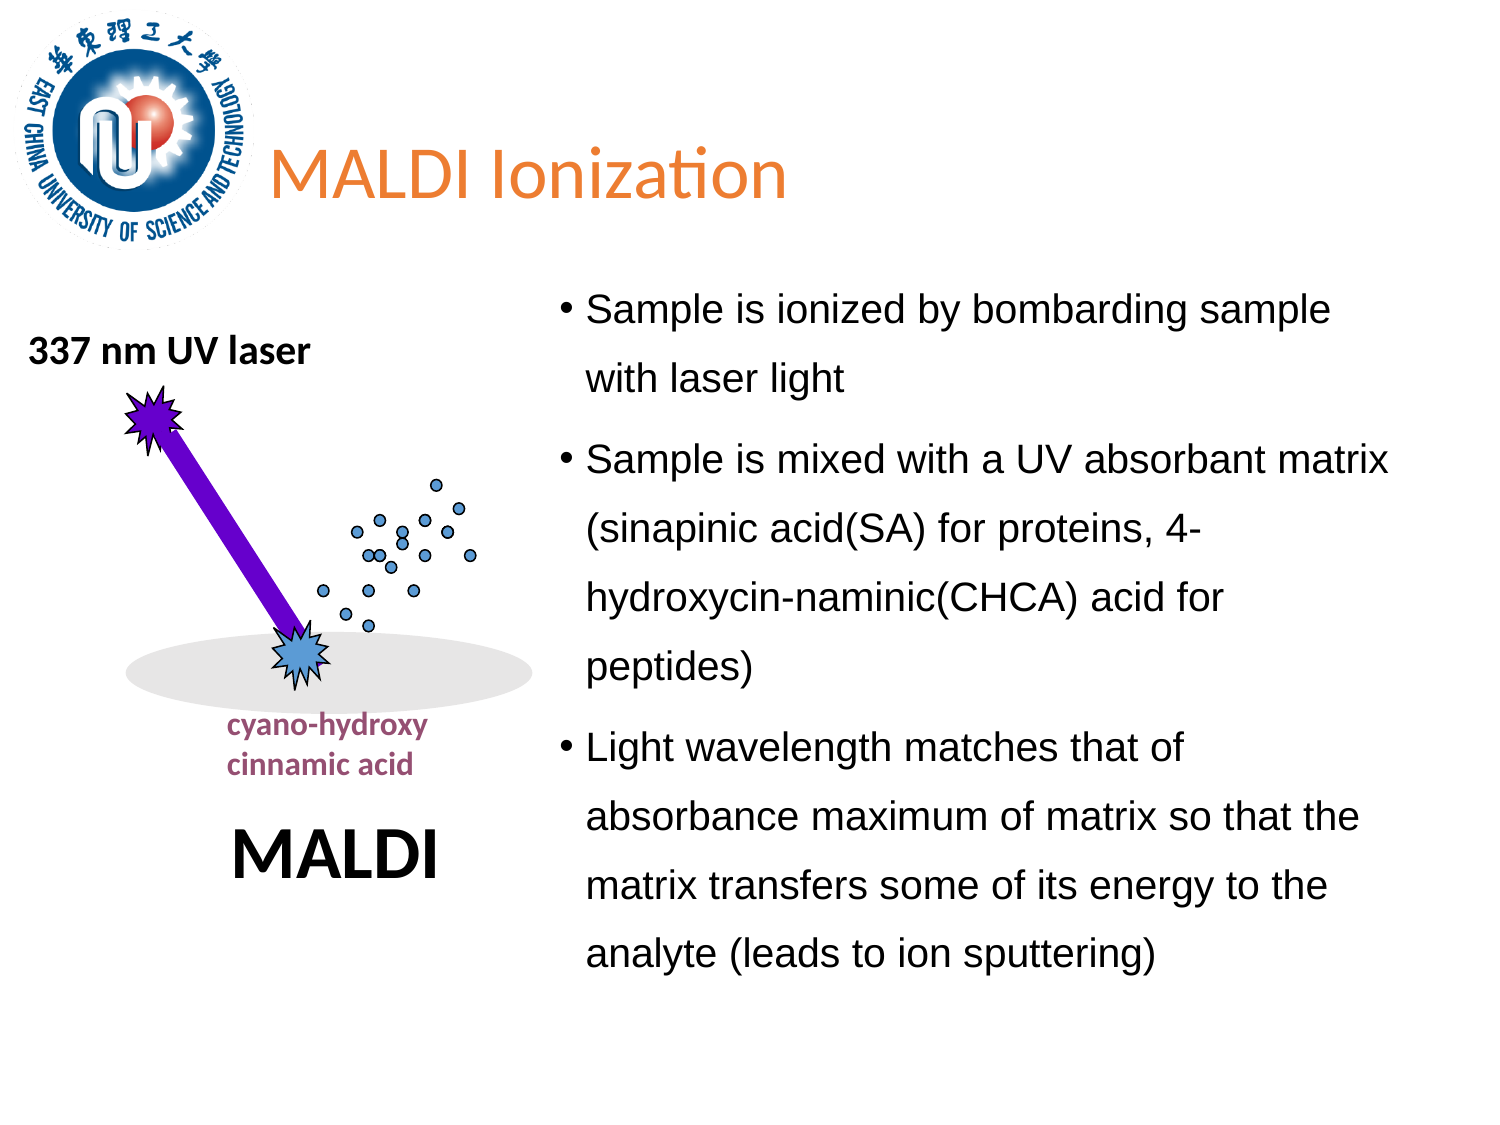

# MALDI Ionization
Sample is ionized by bombarding sample with laser light
Sample is mixed with a UV absorbant matrix (sinapinic acid(SA) for proteins, 4-hydroxycin-naminic(CHCA) acid for peptides)
Light wavelength matches that of absorbance maximum of matrix so that the matrix transfers some of its energy to the analyte (leads to ion sputtering)
337 nm UV laser

cyano-hydroxy
cinnamic acid
MALDI